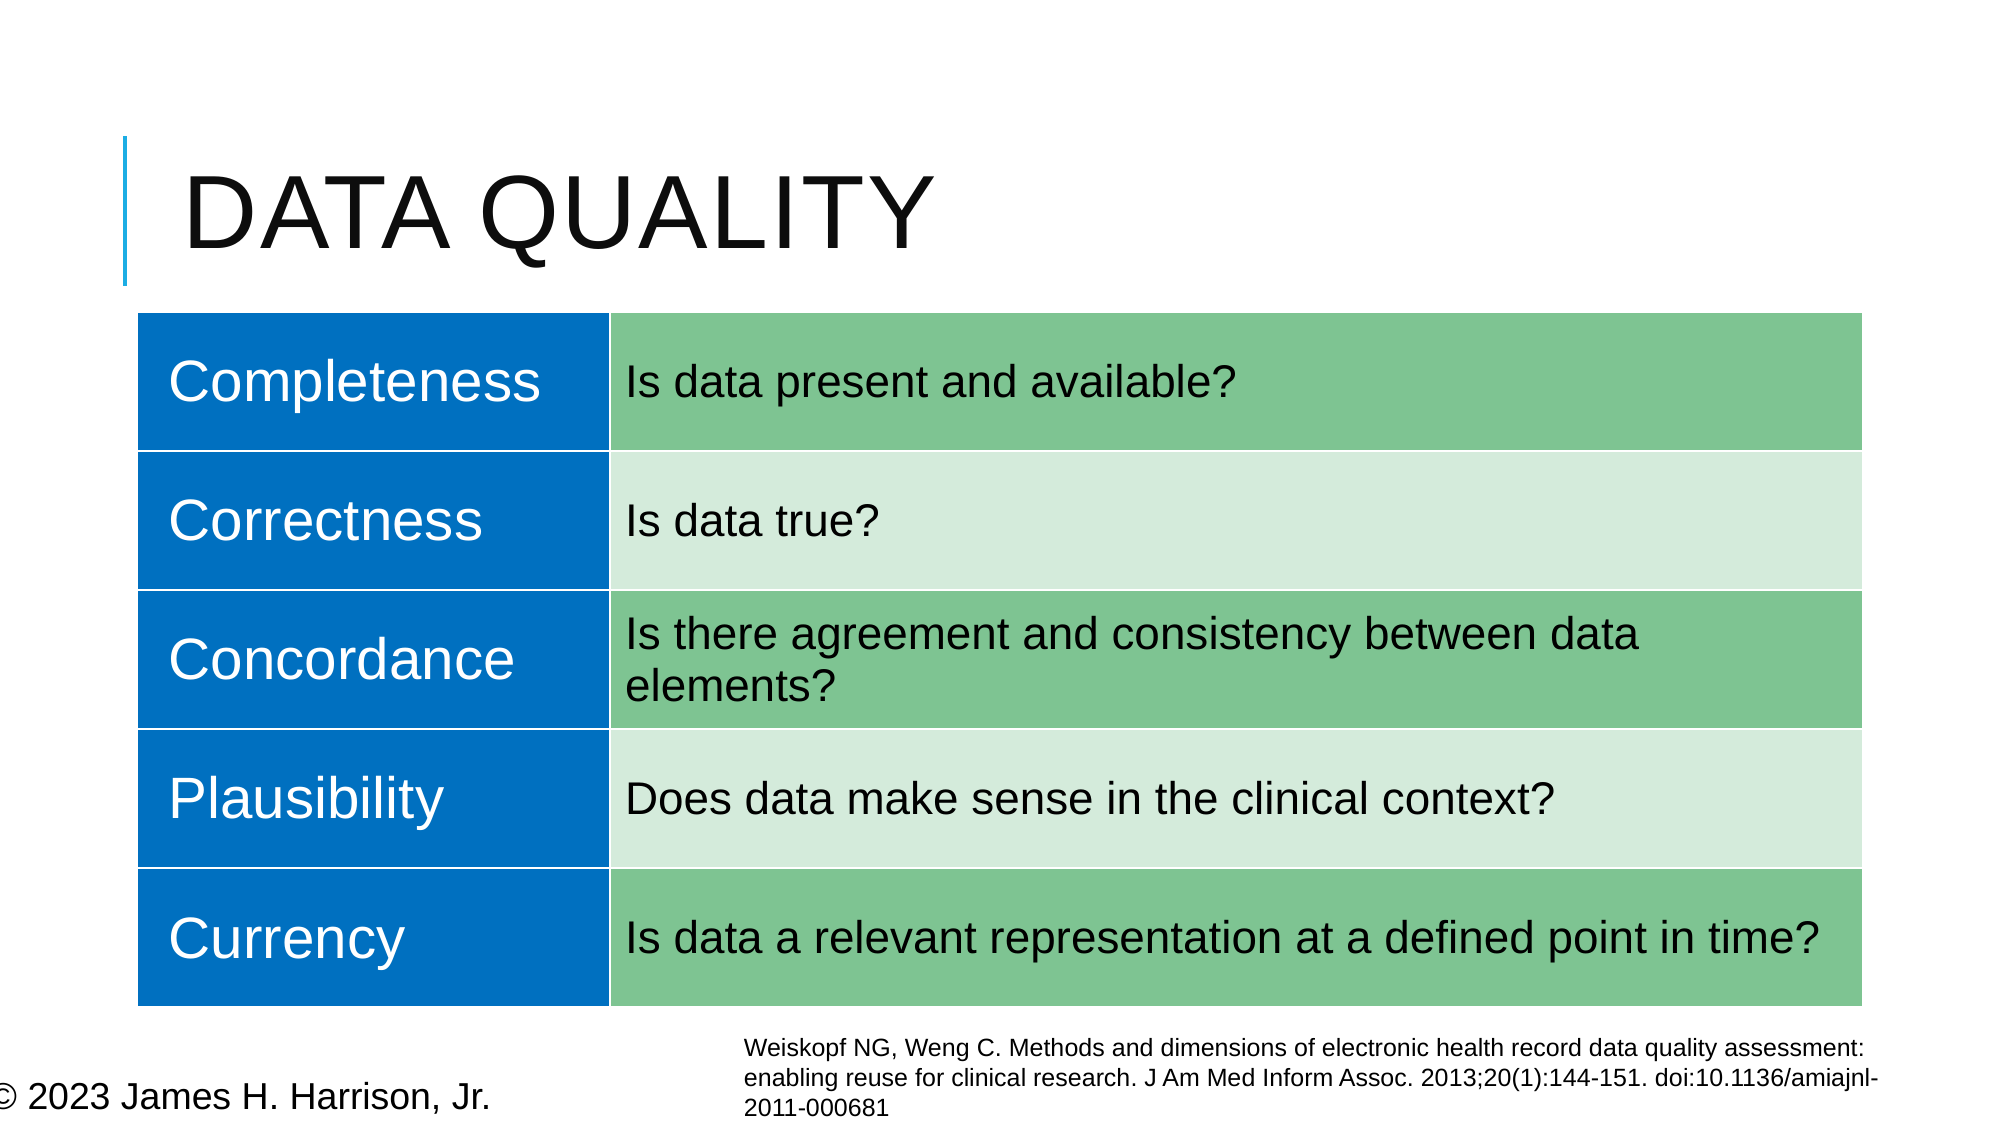

# Data quality
| Completeness | Is data present and available? |
| --- | --- |
| Correctness | Is data true? |
| Concordance | Is there agreement and consistency between data elements? |
| Plausibility | Does data make sense in the clinical context? |
| Currency | Is data a relevant representation at a defined point in time? |
Weiskopf NG, Weng C. Methods and dimensions of electronic health record data quality assessment: enabling reuse for clinical research. J Am Med Inform Assoc. 2013;20(1):144-151. doi:10.1136/amiajnl-2011-000681
© 2023 James H. Harrison, Jr.